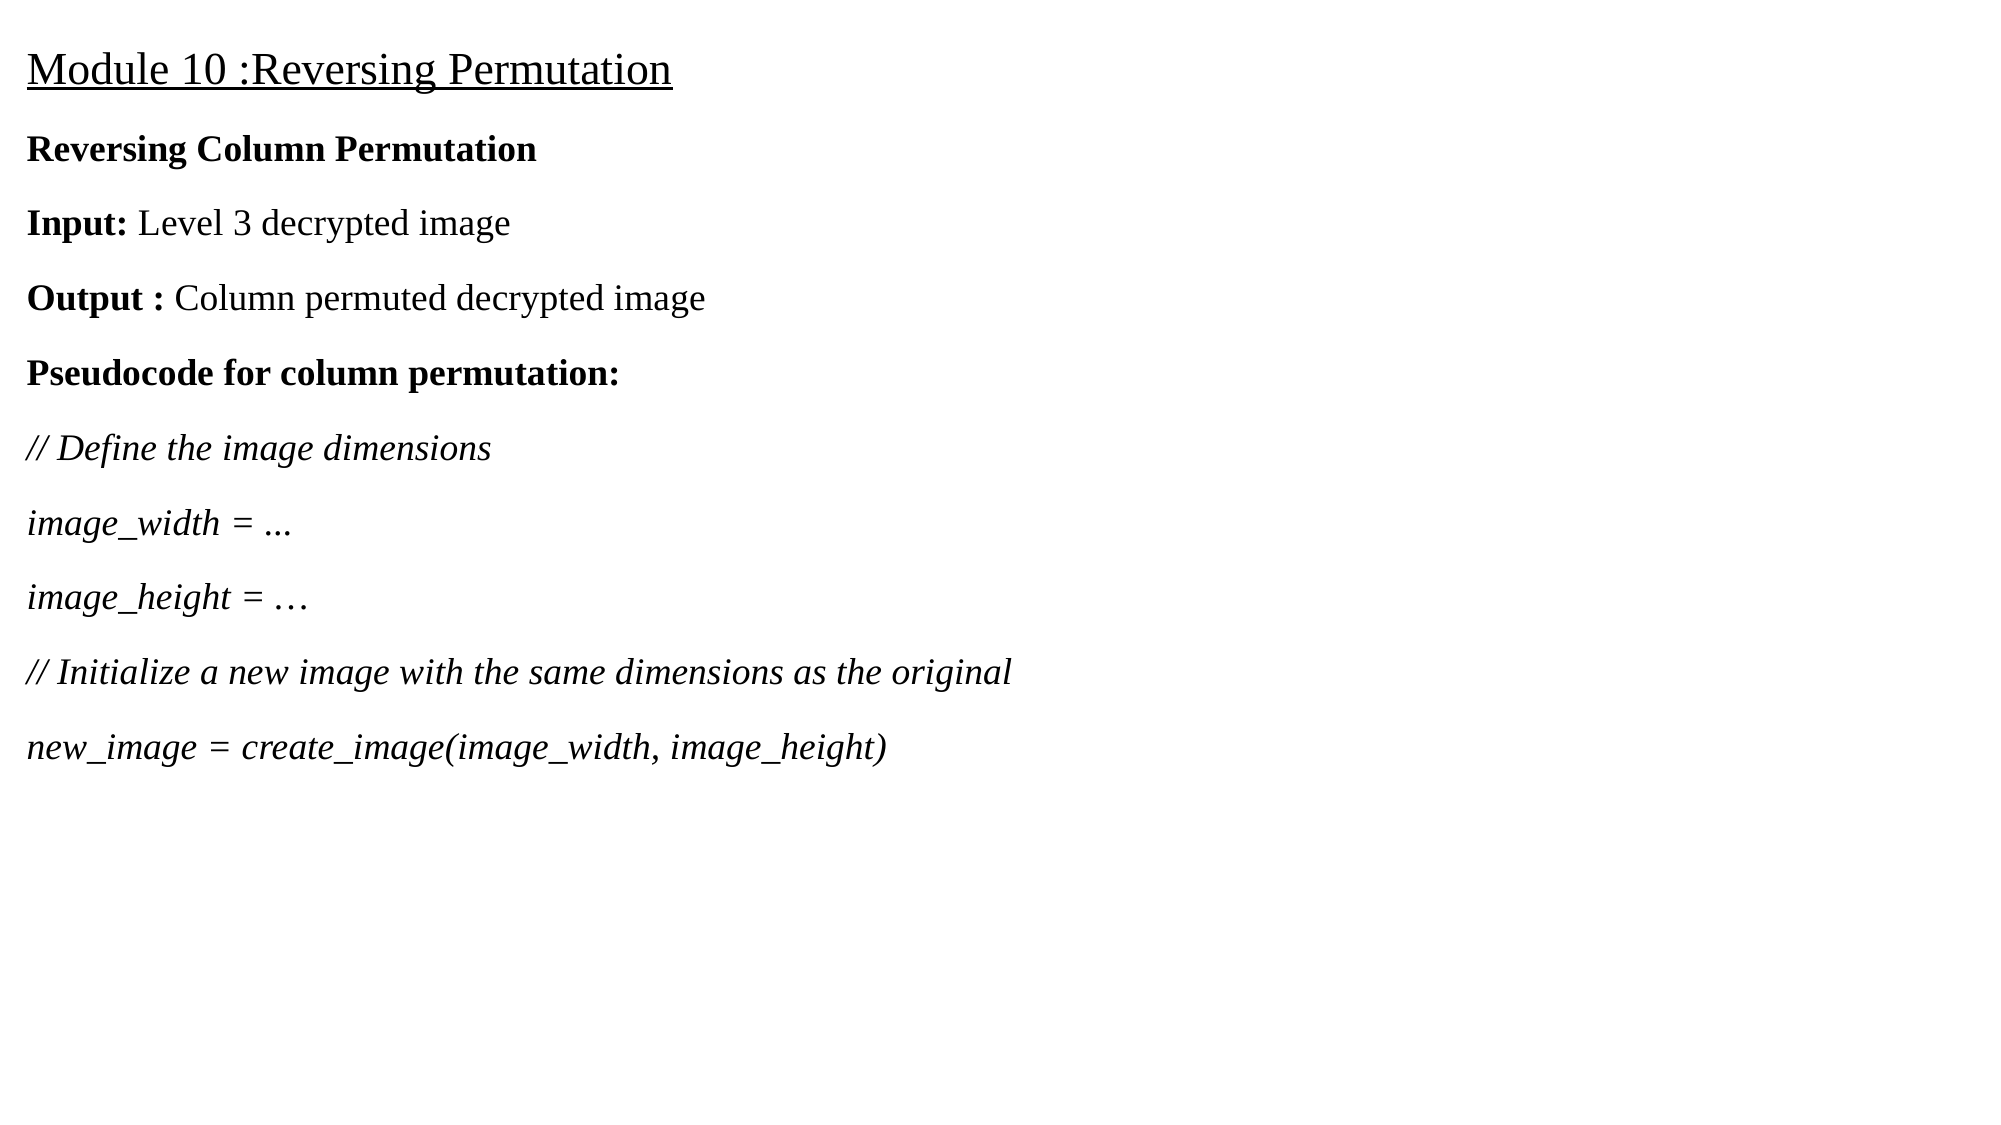

Module 10 :Reversing Permutation
Reversing Column Permutation
Input: Level 3 decrypted image
Output : Column permuted decrypted image
Pseudocode for column permutation:
// Define the image dimensions
image_width = ...
image_height = …
// Initialize a new image with the same dimensions as the original
new_image = create_image(image_width, image_height)